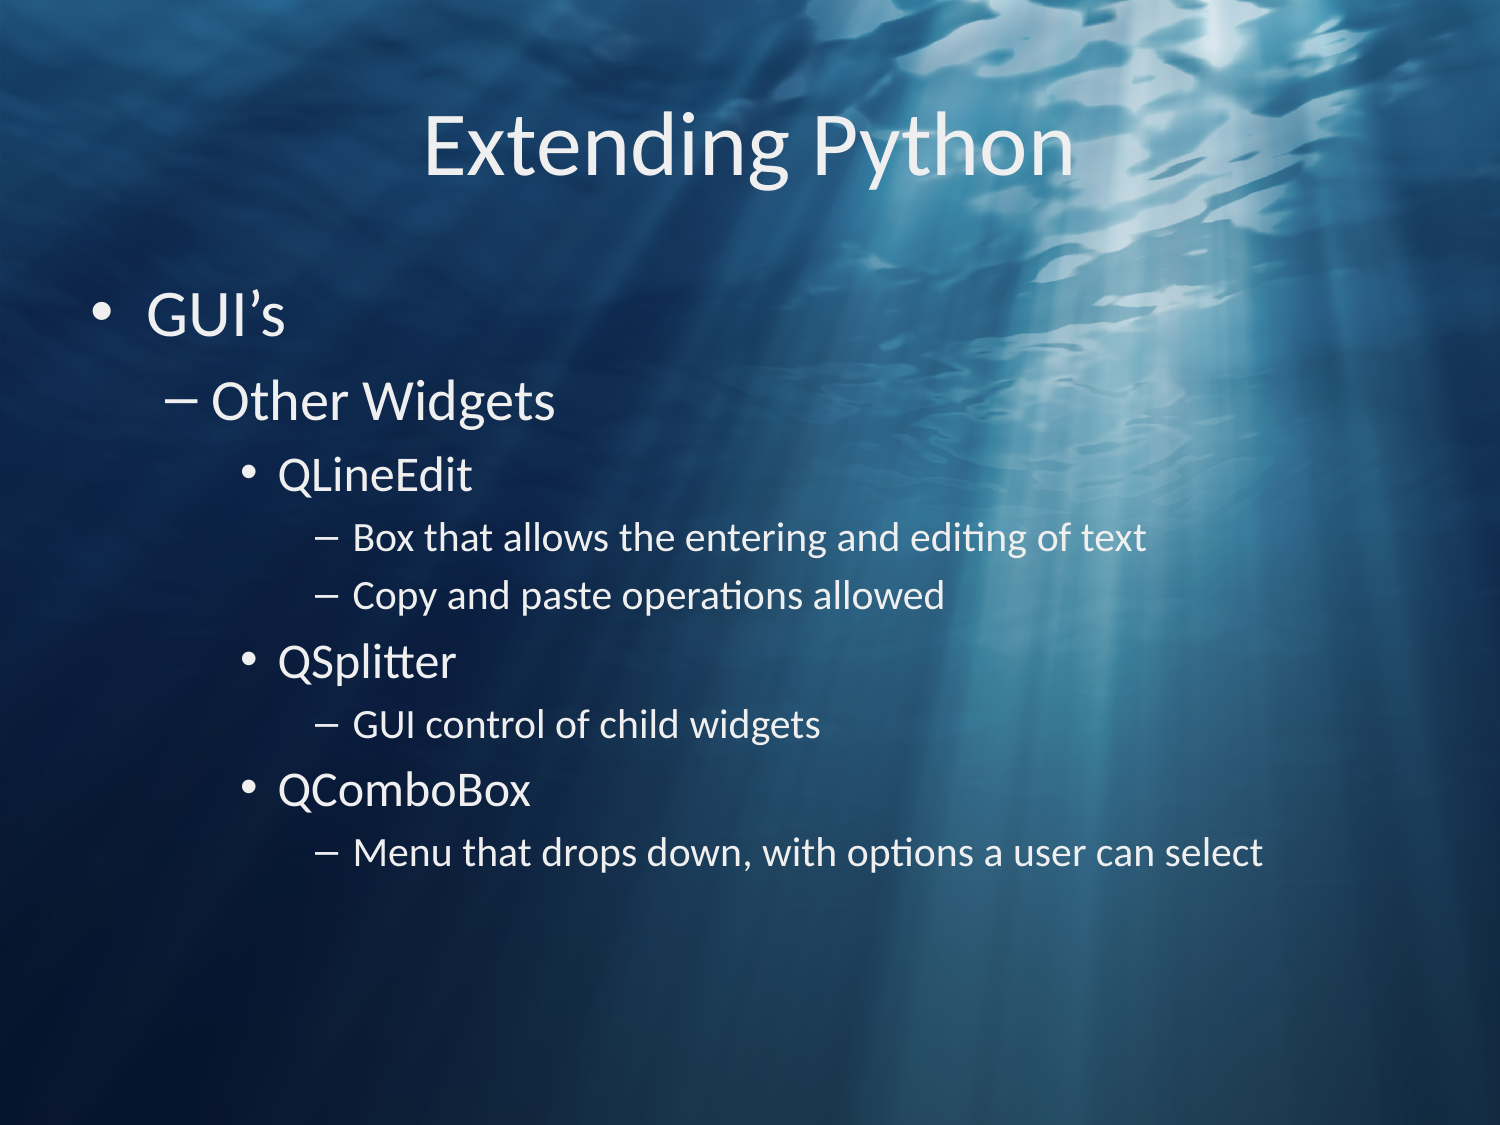

# Extending Python
GUI’s
Other Widgets
QLineEdit
Box that allows the entering and editing of text
Copy and paste operations allowed
QSplitter
GUI control of child widgets
QComboBox
Menu that drops down, with options a user can select